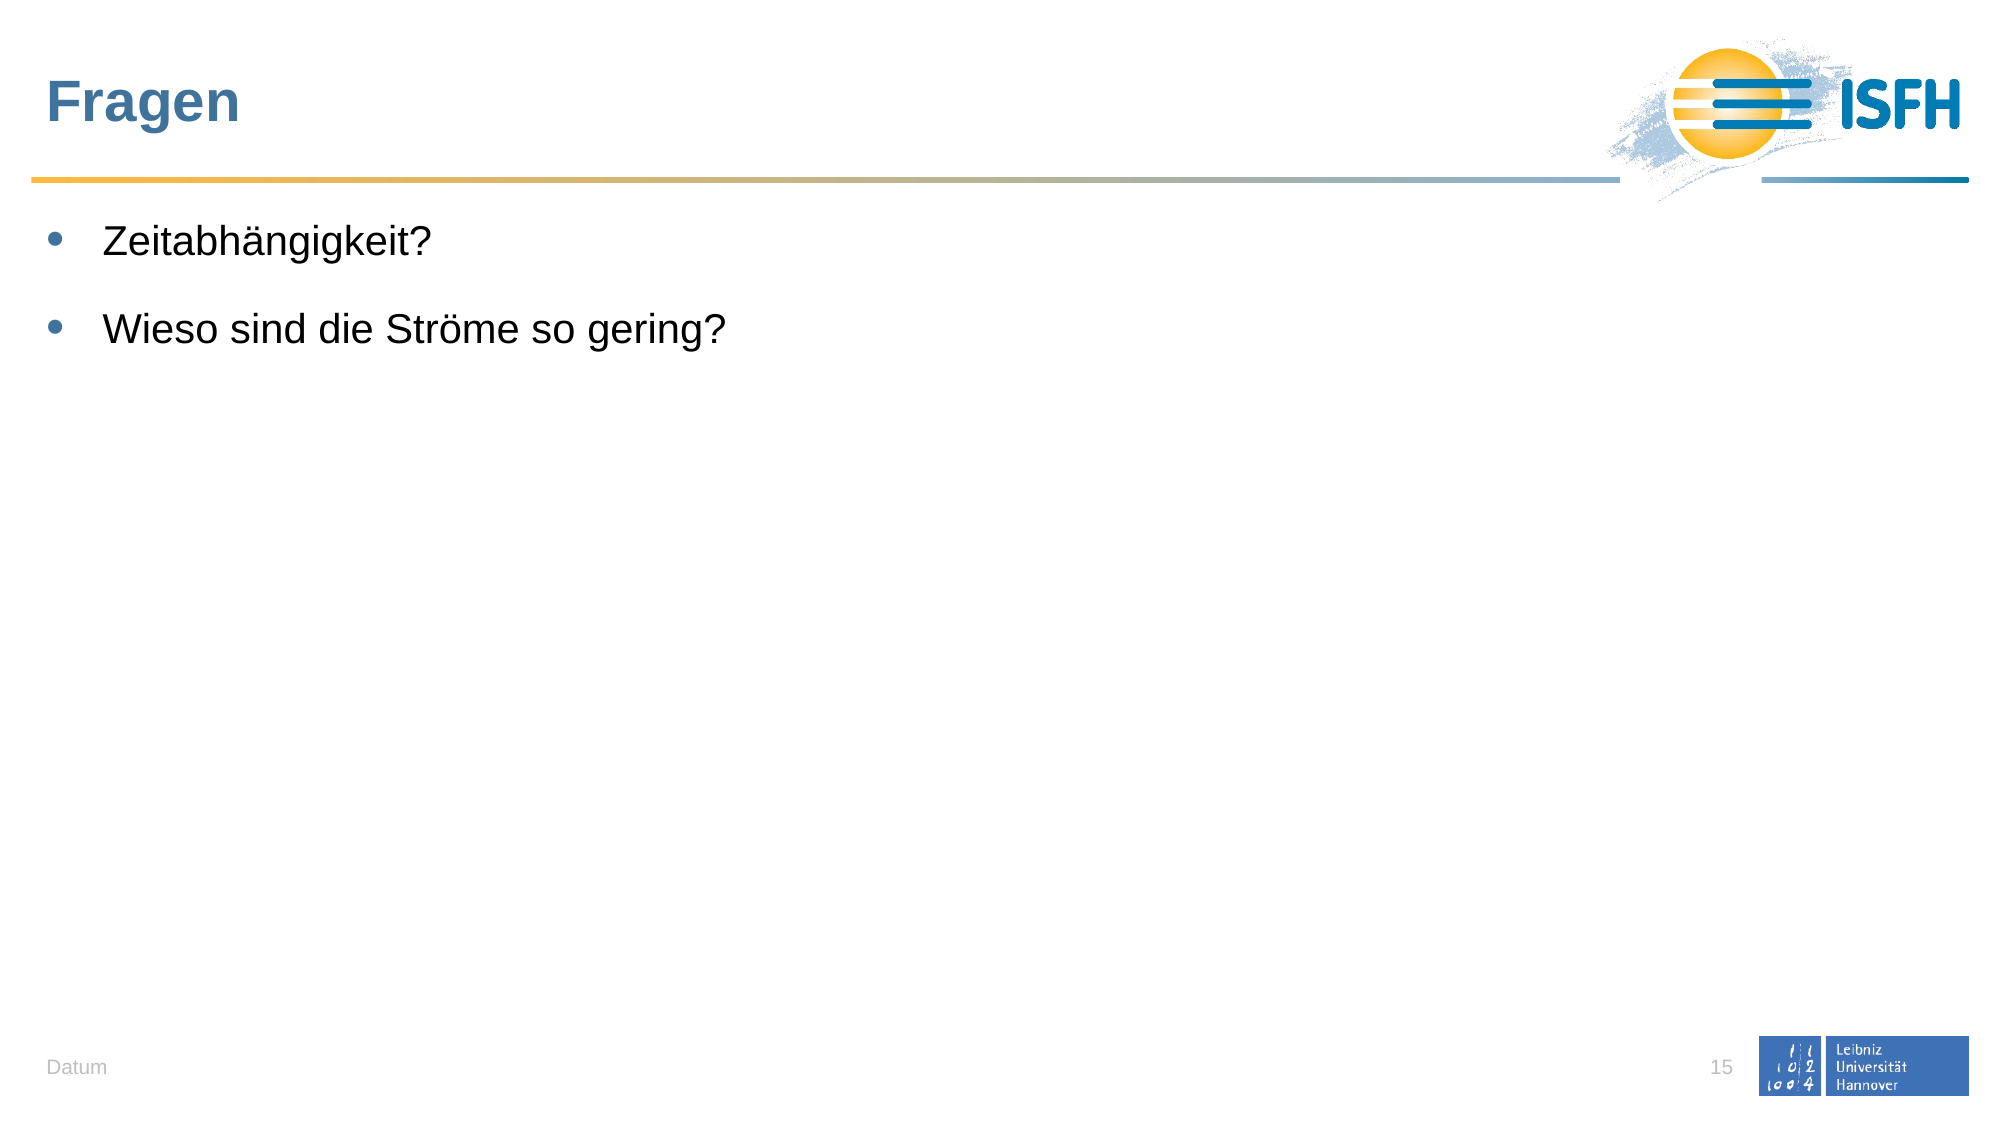

# Fragen
Zeitabhängigkeit?
Wieso sind die Ströme so gering?
Datum
15